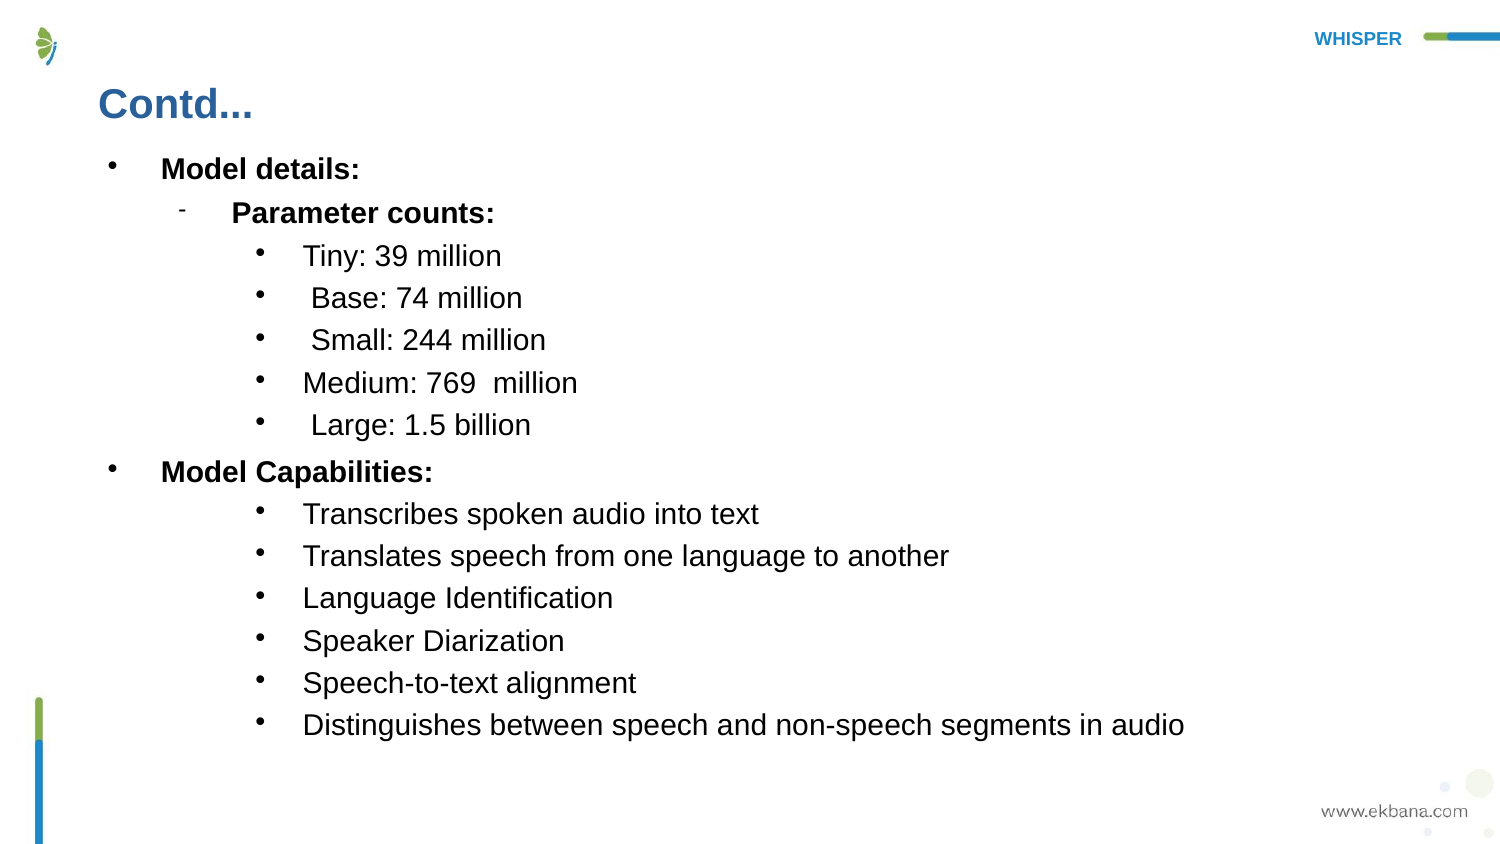

WHISPER
# Contd...
Model details:
Parameter counts:
Tiny: 39 million
 Base: 74 million
 Small: 244 million
Medium: 769  million
 Large: 1.5 billion
Model Capabilities:
Transcribes spoken audio into text
Translates speech from one language to another
Language Identification
Speaker Diarization
Speech-to-text alignment
Distinguishes between speech and non-speech segments in audio